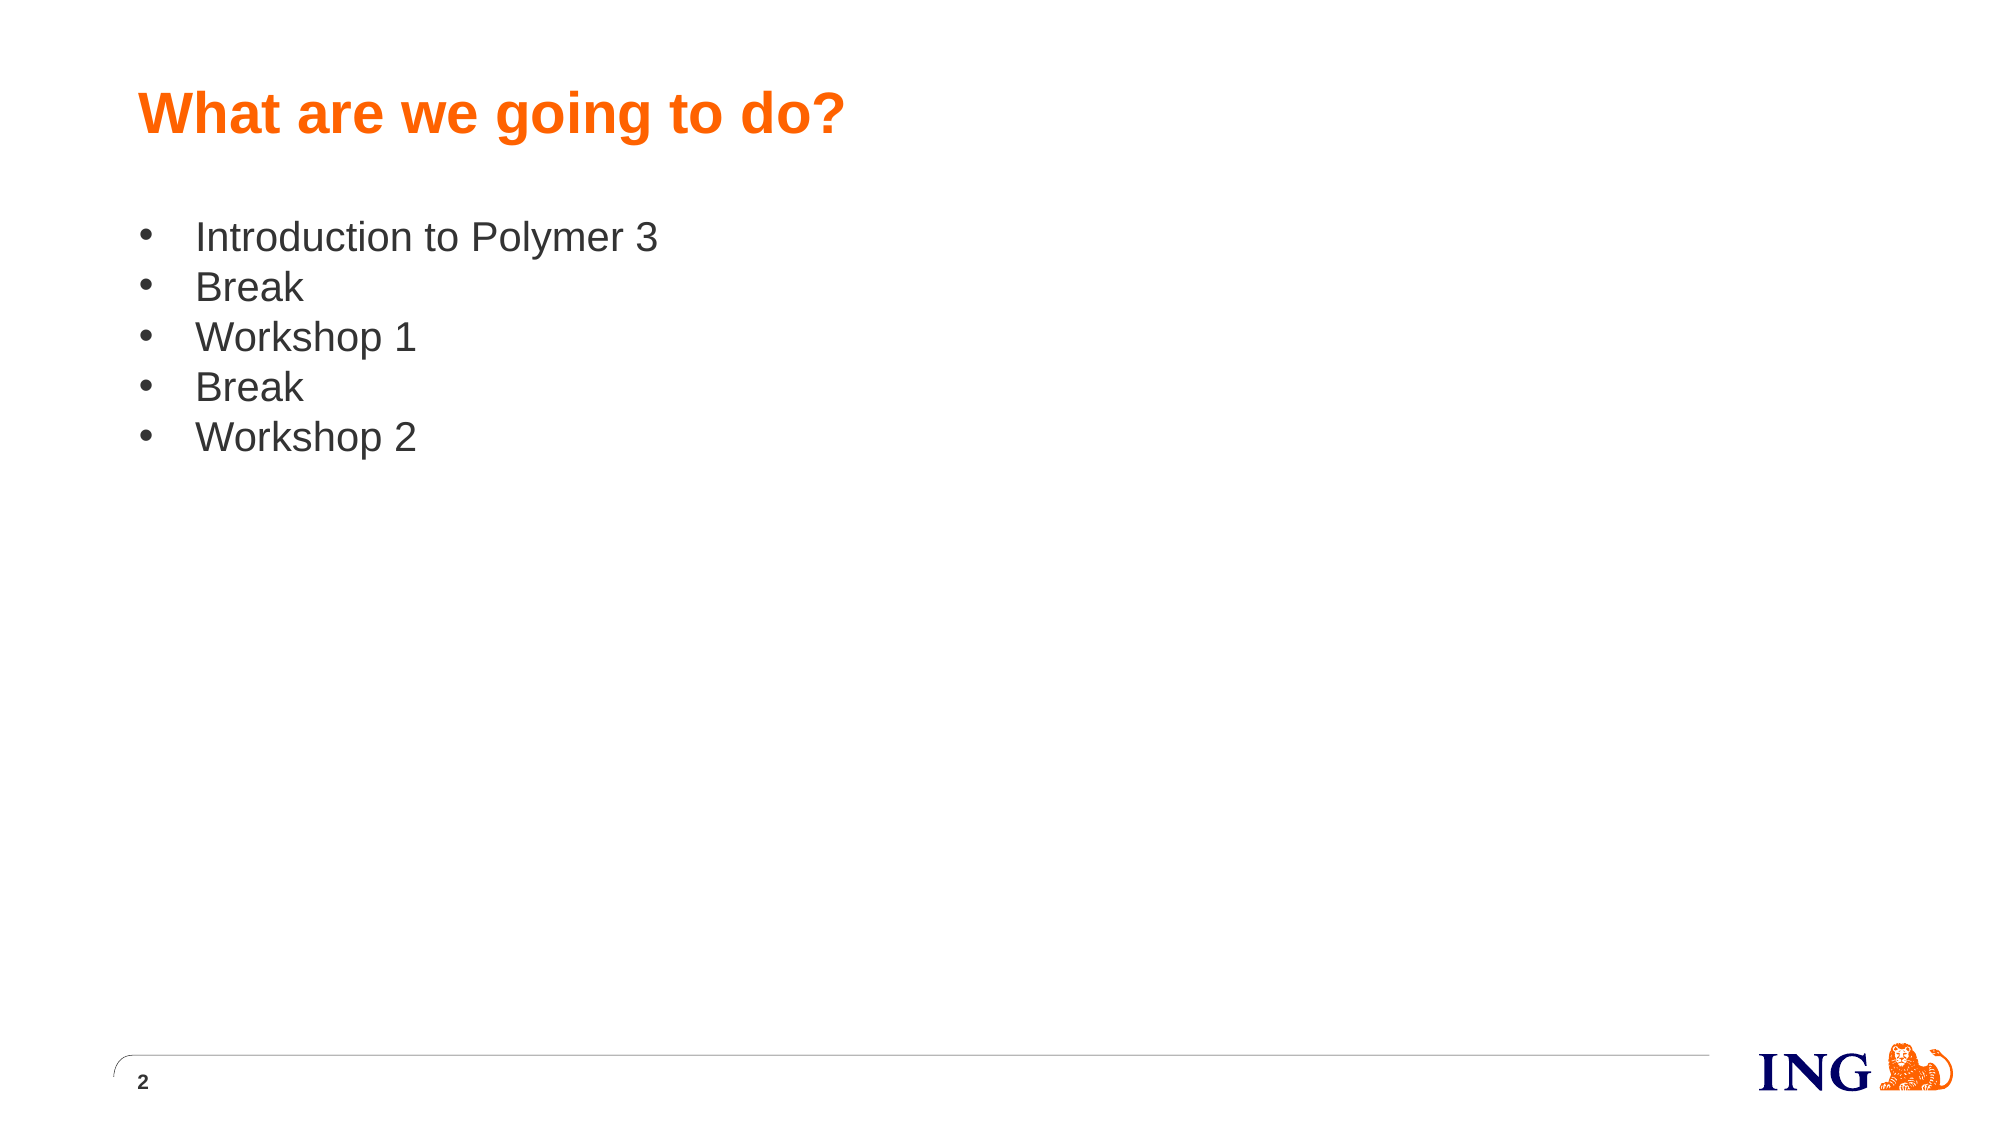

# What are we going to do?
Introduction to Polymer 3
Break
Workshop 1
Break
Workshop 2
2